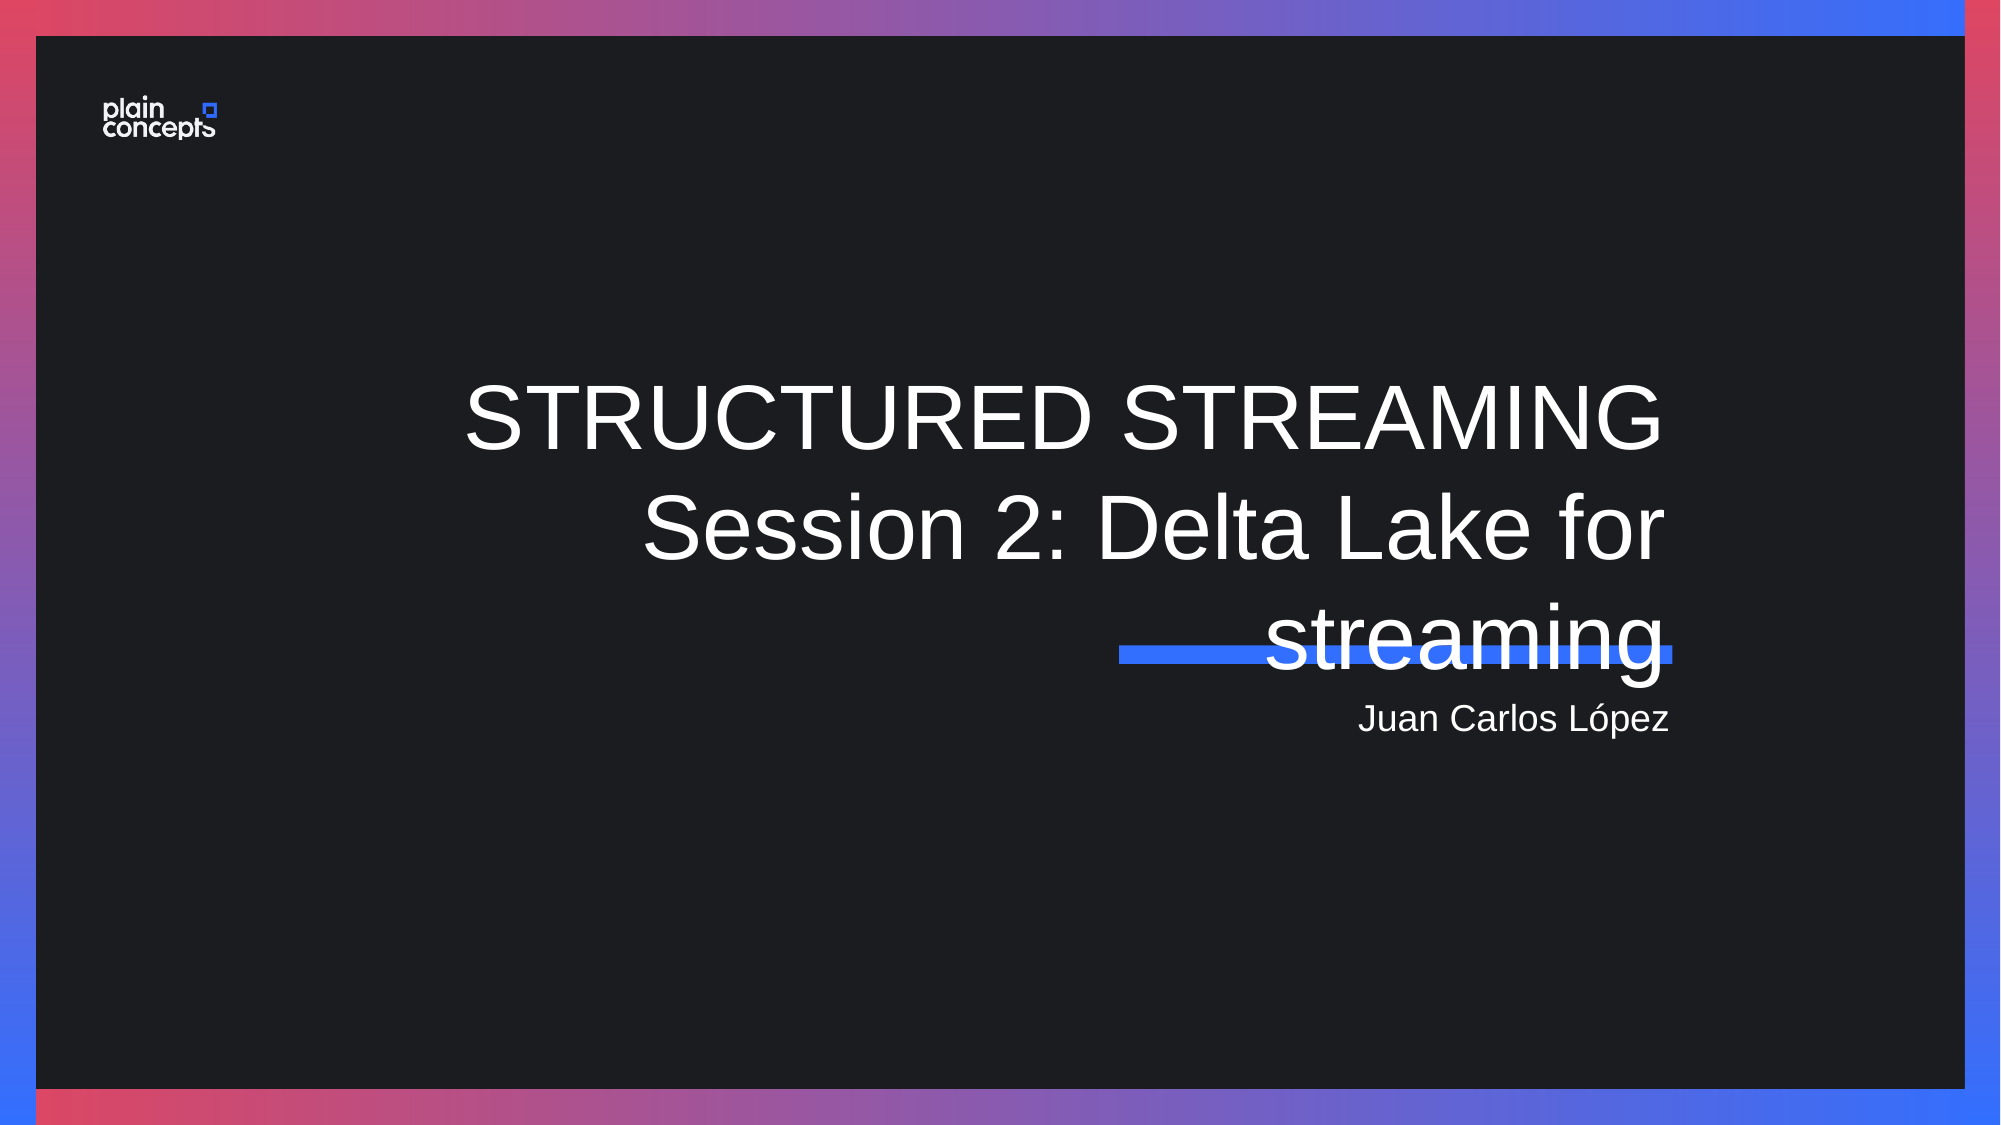

STRUCTURED STREAMING
Session 2: Delta Lake for streaming
Juan Carlos López